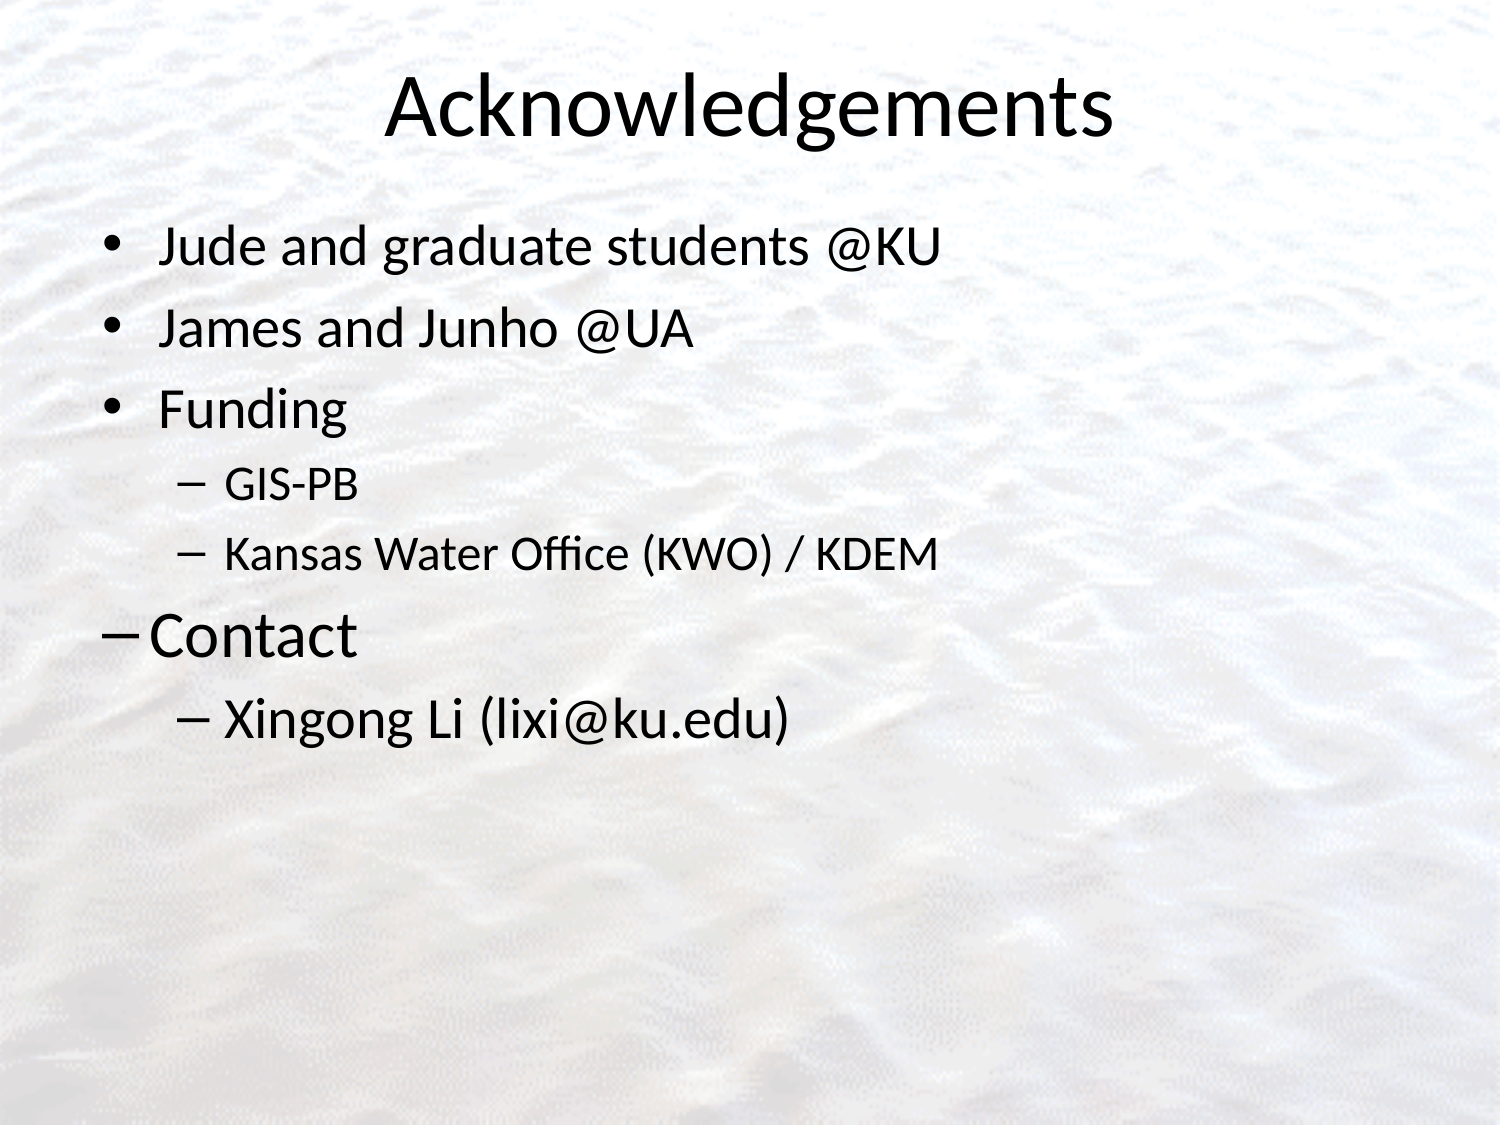

# Acknowledgements
Jude and graduate students @KU
James and Junho @UA
Funding
GIS-PB
Kansas Water Office (KWO) / KDEM
Contact
Xingong Li (lixi@ku.edu)